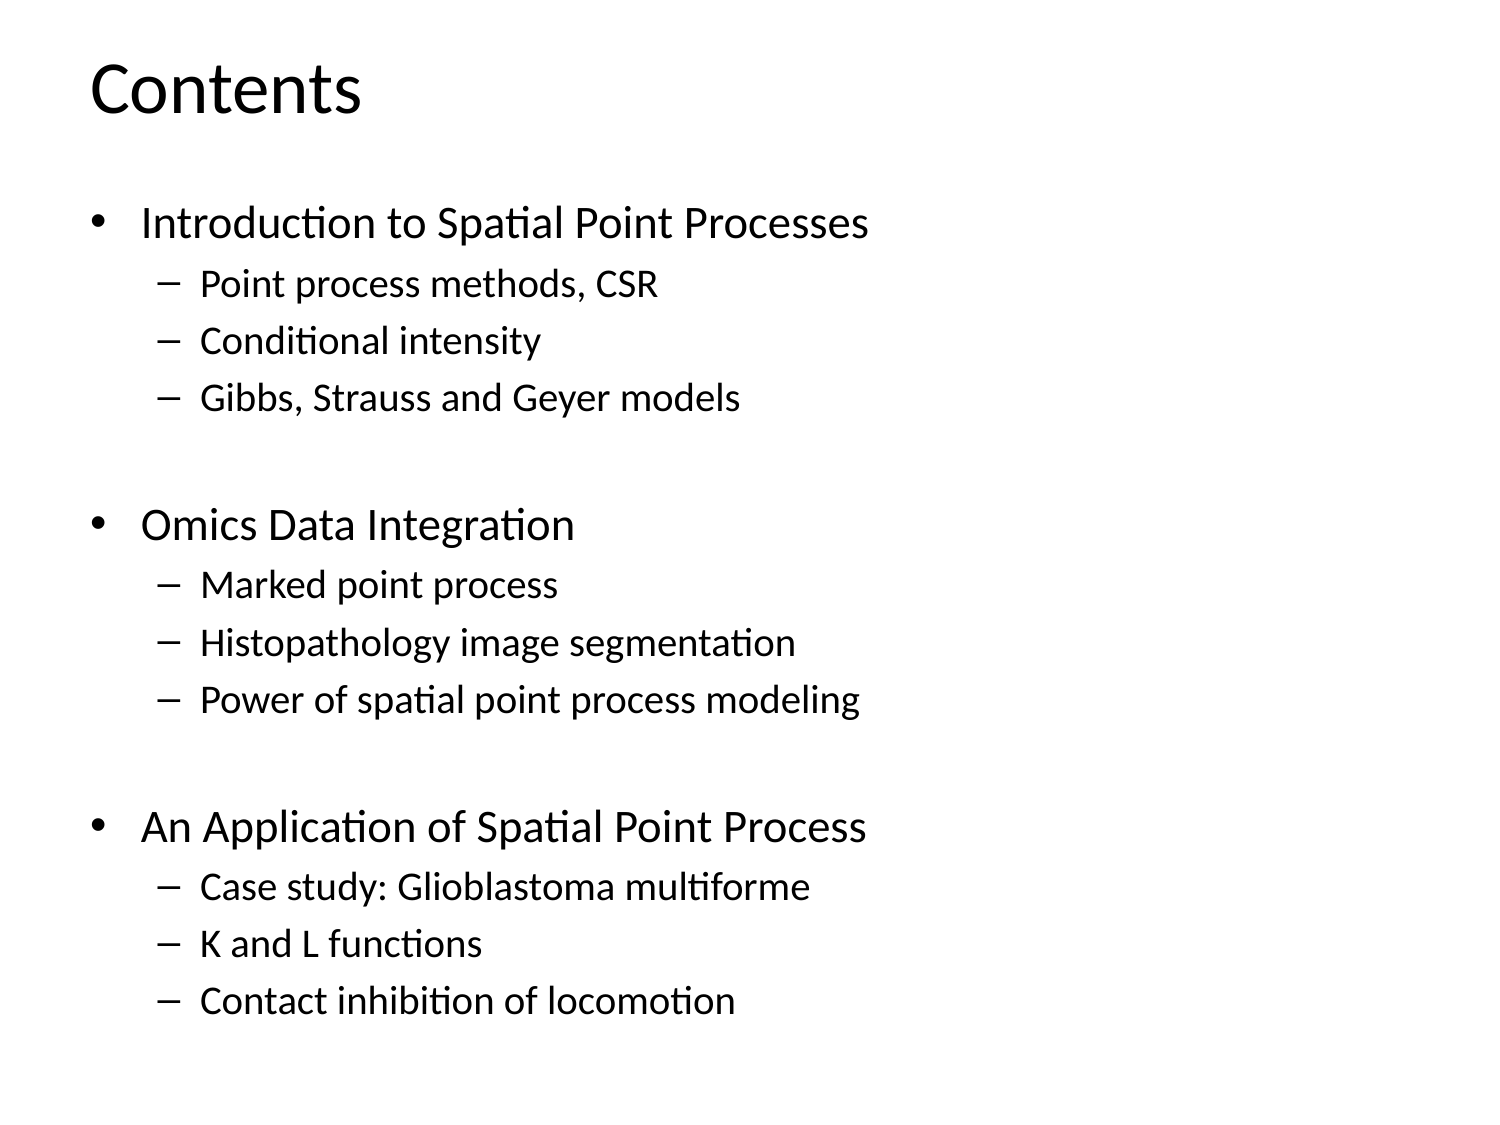

# Contents
Introduction to Spatial Point Processes
Point process methods, CSR
Conditional intensity
Gibbs, Strauss and Geyer models

Omics Data Integration
Marked point process
Histopathology image segmentation
Power of spatial point process modeling

An Application of Spatial Point Process
Case study: Glioblastoma multiforme
K and L functions
Contact inhibition of locomotion